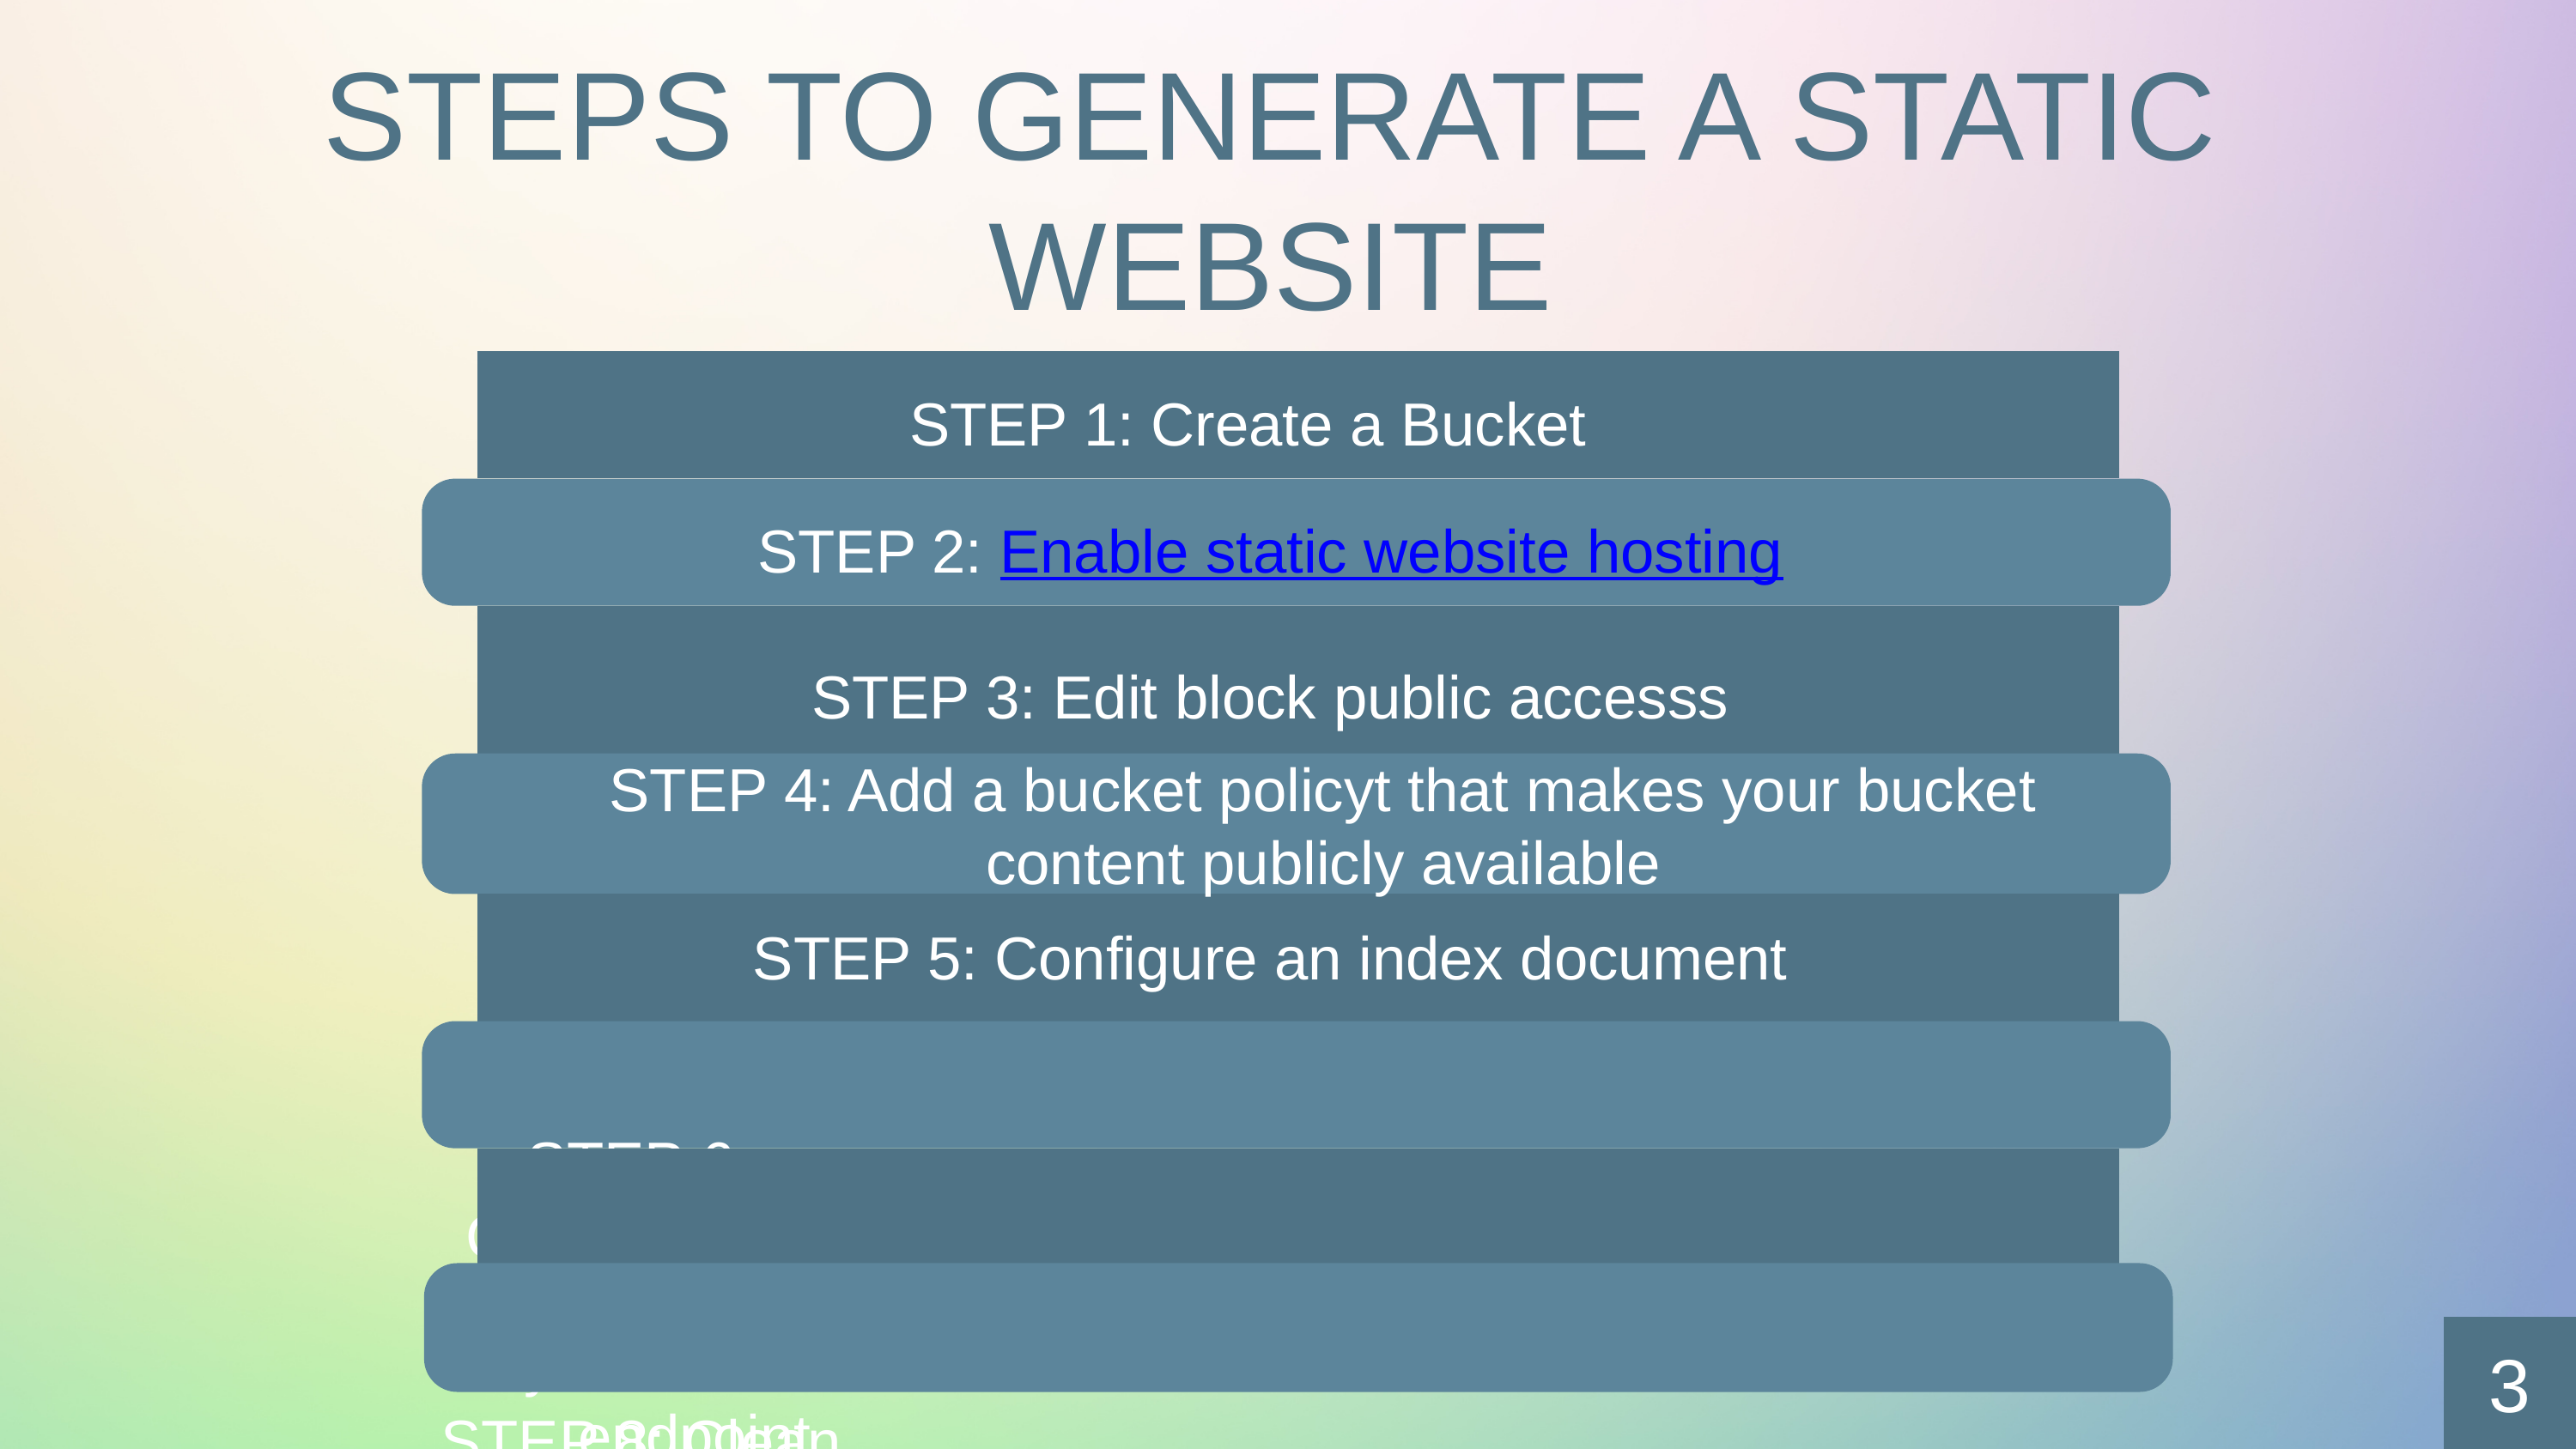

STEPS TO GENERATE A STATIC WEBSITE

STEP 1: Create a Bucket

STEP 2: Enable static website hosting

STEP 3: Edit block public accesss
STEP 4: Add a bucket policyt that makes your bucket content publicly available

STEP 5: Configure an index document

STEP 6: Configure an error document

STEP 7: Test your website endpoint

STEP 8: Clean Up

3